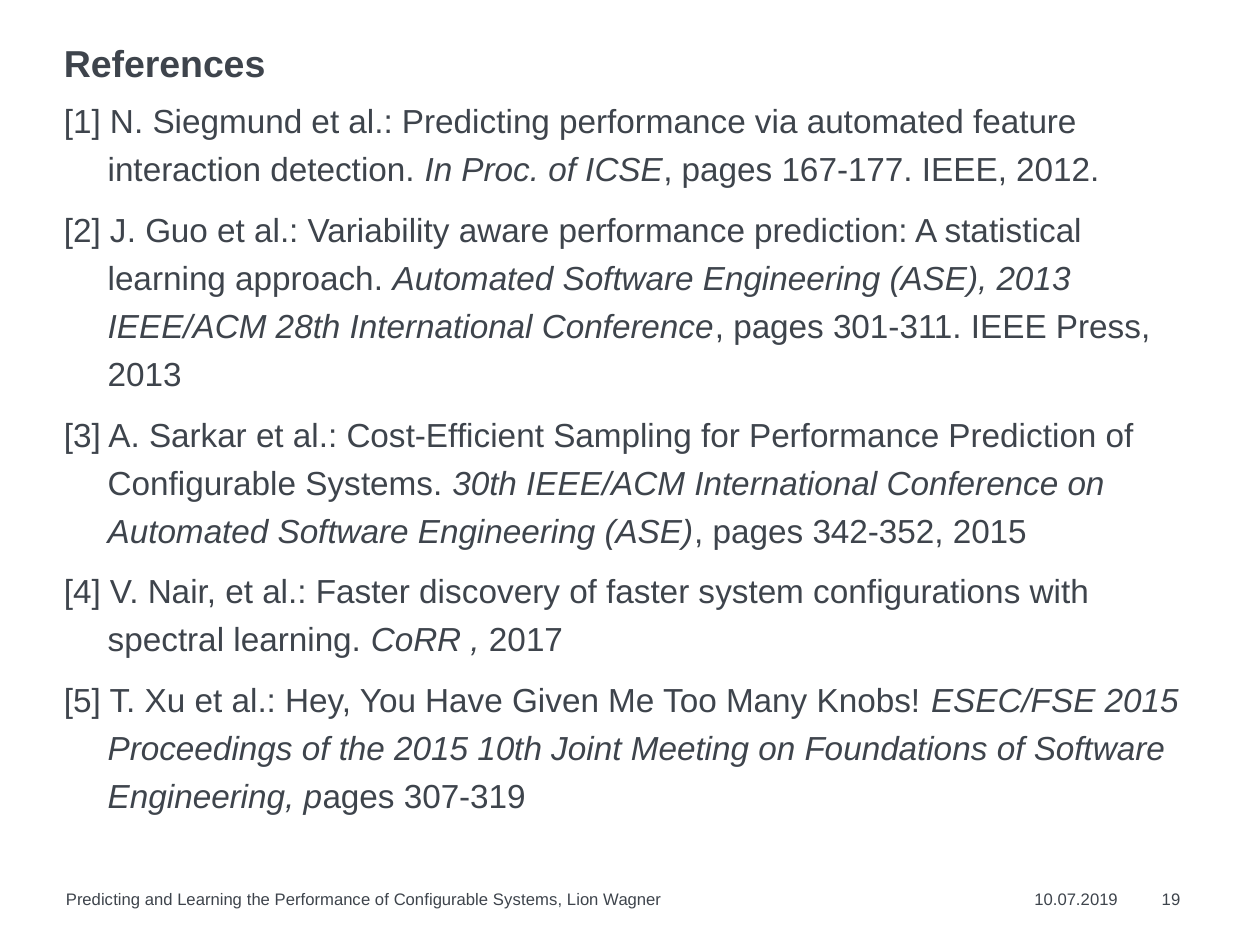

# References
[1] N. Siegmund et al.: Predicting performance via automated feature interaction detection. In Proc. of ICSE, pages 167-177. IEEE, 2012.
[2] J. Guo et al.: Variability aware performance prediction: A statistical learning approach. Automated Software Engineering (ASE), 2013 IEEE/ACM 28th International Conference, pages 301-311. IEEE Press, 2013
[3] A. Sarkar et al.: Cost-Efficient Sampling for Performance Prediction of Configurable Systems. 30th IEEE/ACM International Conference on Automated Software Engineering (ASE), pages 342-352, 2015
[4] V. Nair, et al.: Faster discovery of faster system configurations with spectral learning. CoRR , 2017
[5] T. Xu et al.: Hey, You Have Given Me Too Many Knobs! ESEC/FSE 2015 Proceedings of the 2015 10th Joint Meeting on Foundations of Software Engineering, pages 307-319
Predicting and Learning the Performance of Configurable Systems, Lion Wagner
10.07.2019
19